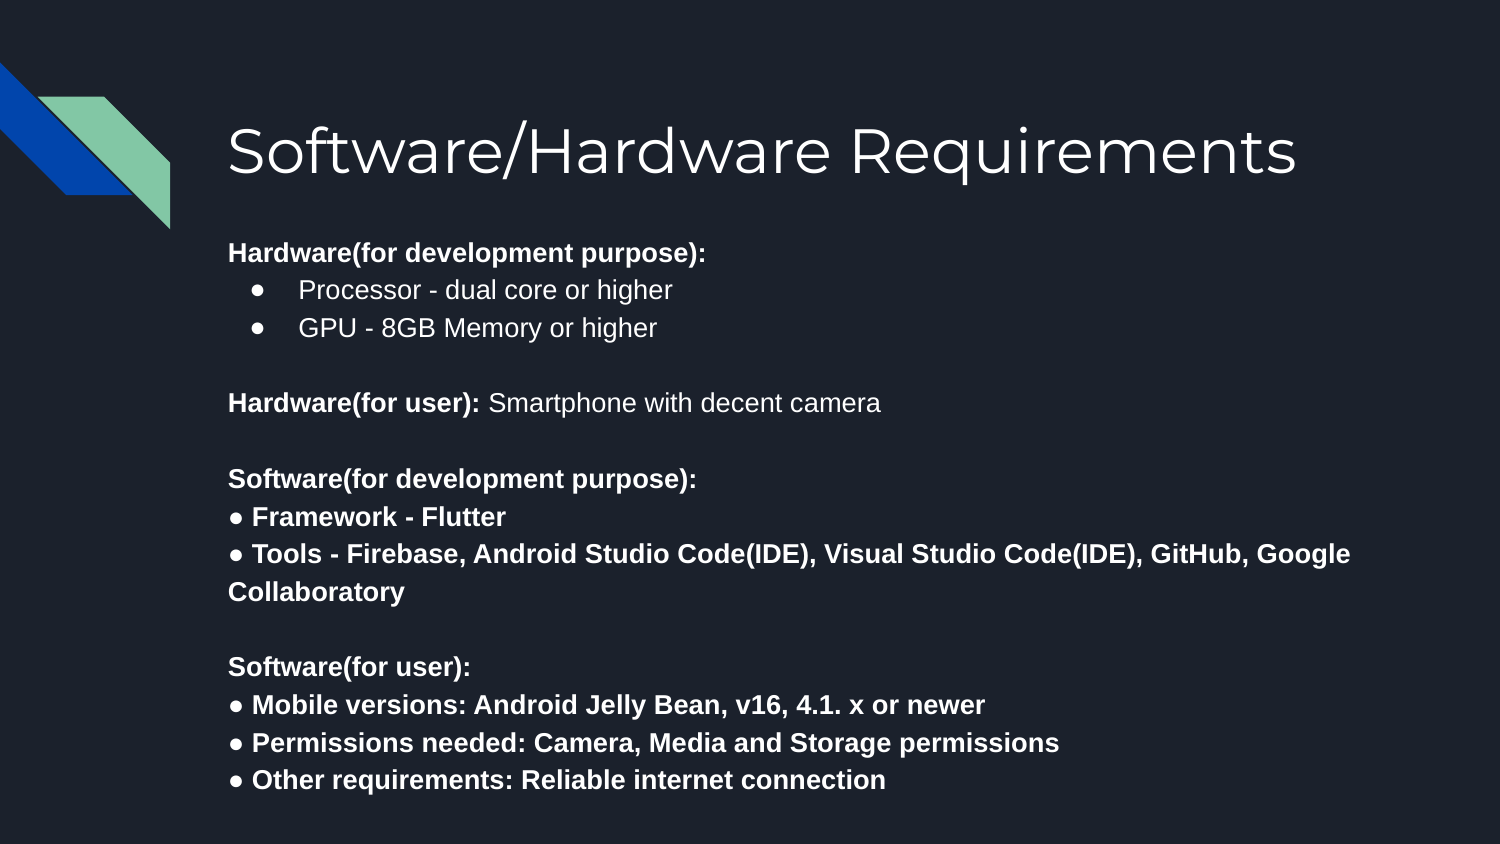

# Software/Hardware Requirements
Hardware(for development purpose):
Processor - dual core or higher
GPU - 8GB Memory or higher

Hardware(for user): Smartphone with decent camera

Software(for development purpose):
● Framework - Flutter
● Tools - Firebase, Android Studio Code(IDE), Visual Studio Code(IDE), GitHub, Google Collaboratory

Software(for user):
● Mobile versions: Android Jelly Bean, v16, 4.1. x or newer
● Permissions needed: Camera, Media and Storage permissions
● Other requirements: Reliable internet connection